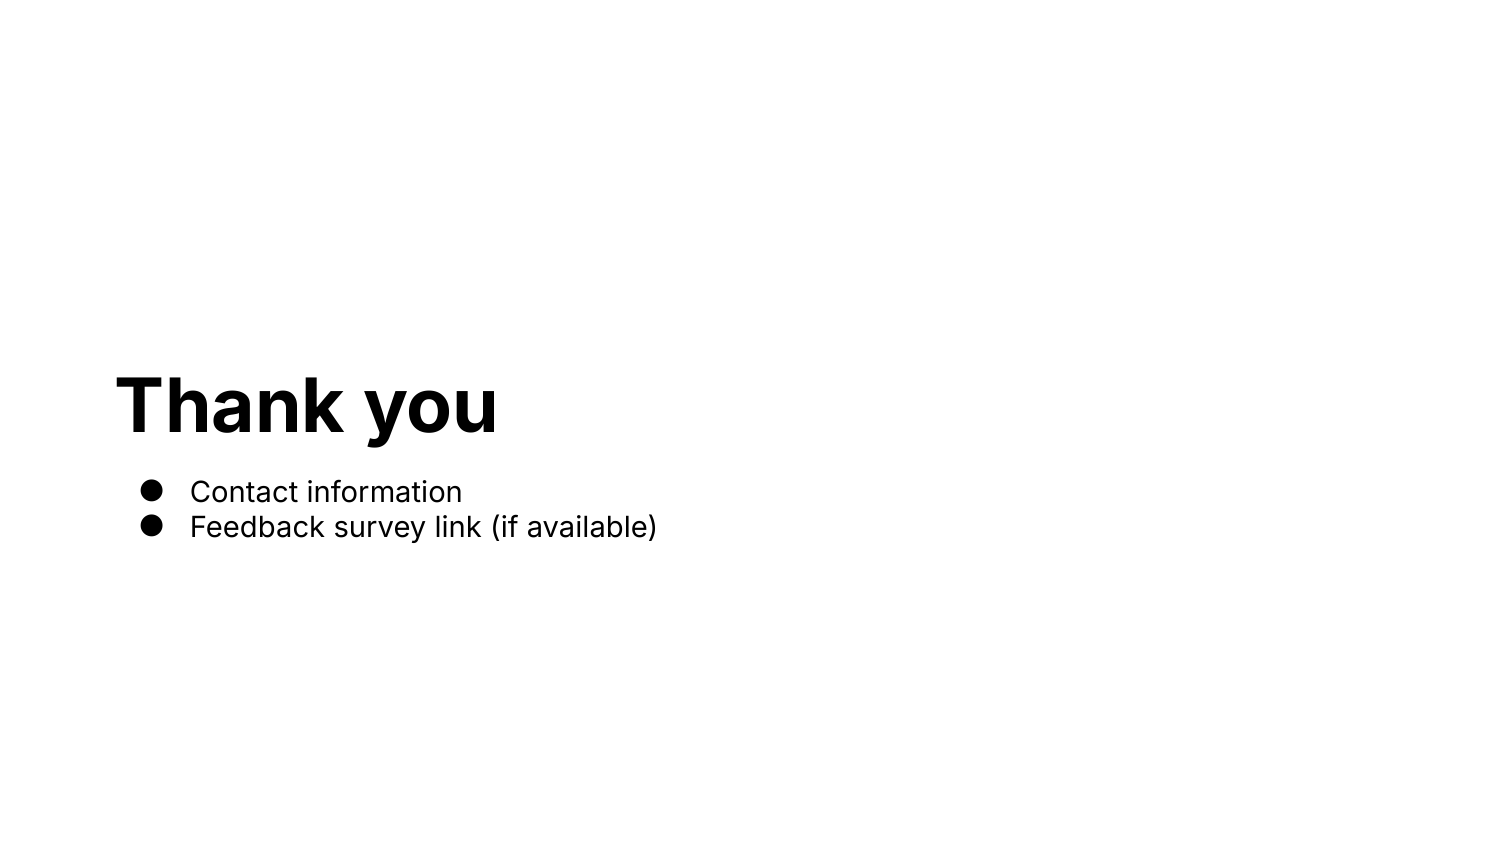

Thank you
Contact information
Feedback survey link (if available)